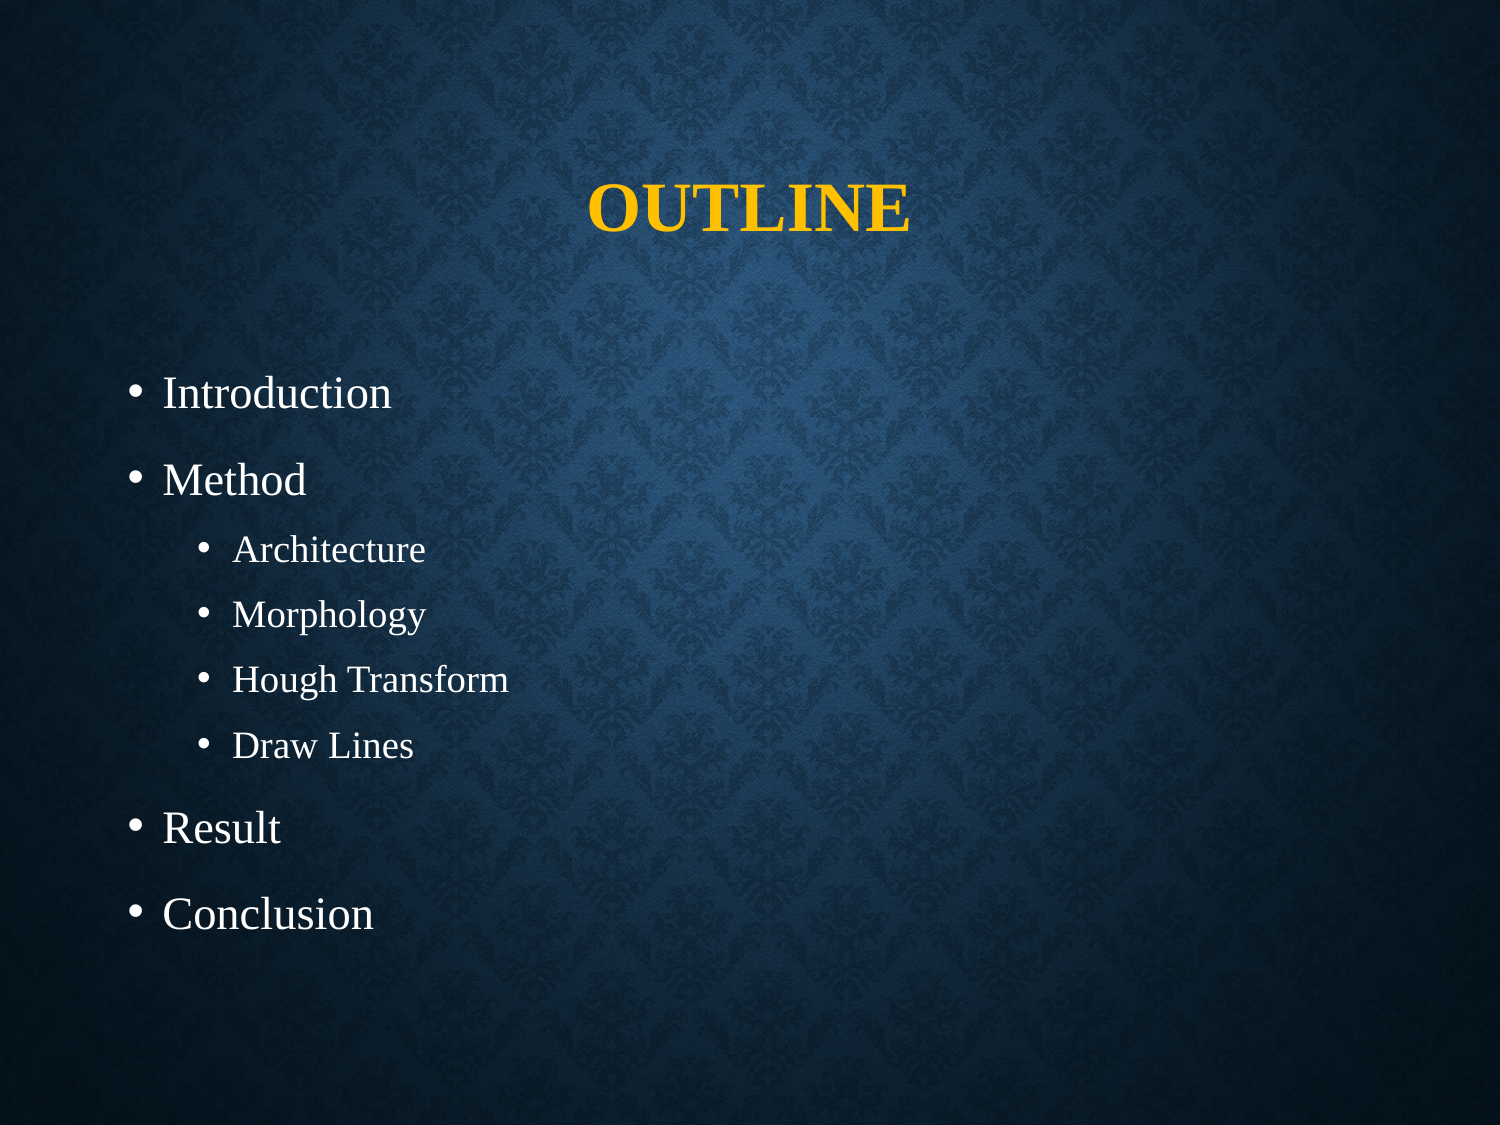

# Outline
Introduction
Method
Architecture
Morphology
Hough Transform
Draw Lines
Result
Conclusion